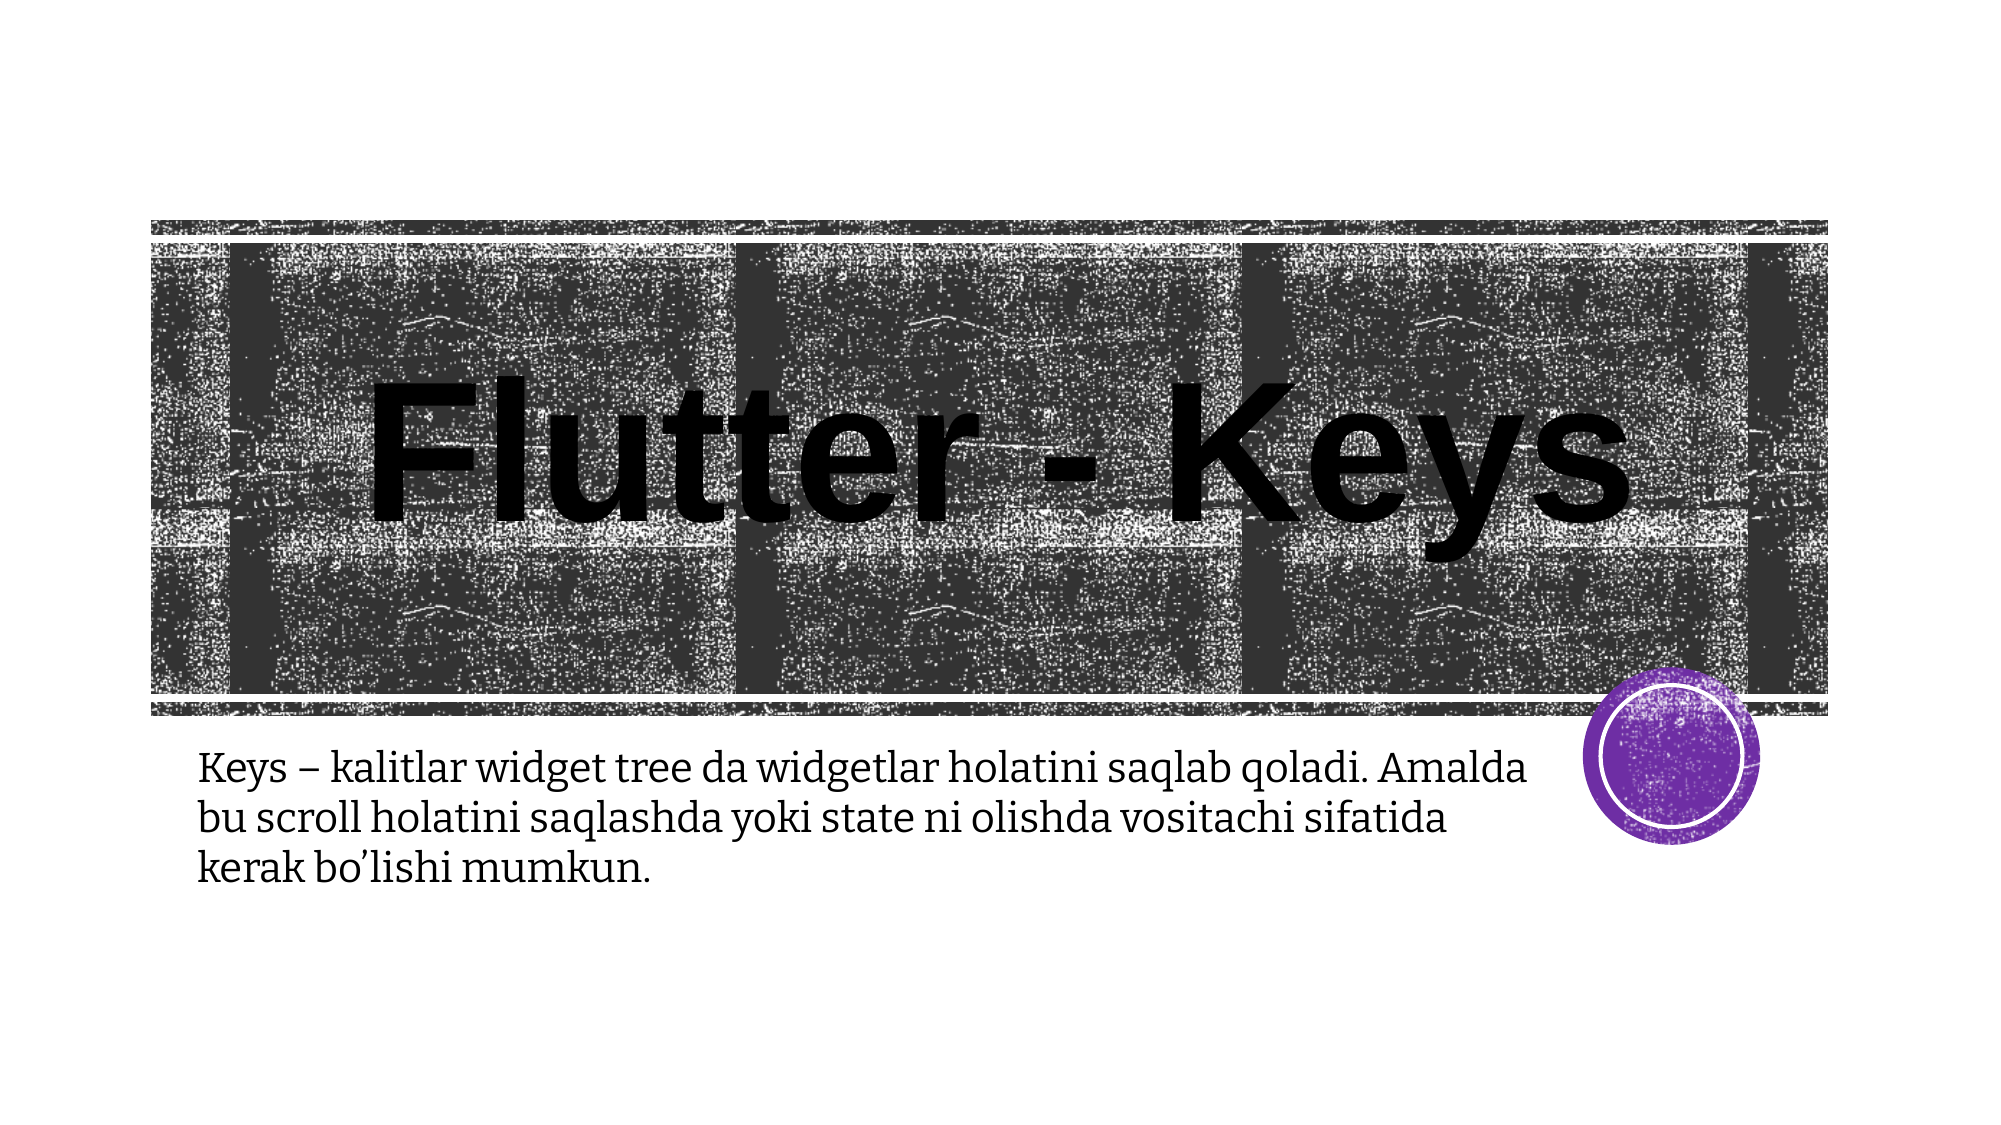

# Flutter - Keys
Keys – kalitlar widget tree da widgetlar holatini saqlab qoladi. Amalda bu scroll holatini saqlashda yoki state ni olishda vositachi sifatida kerak bo’lishi mumkun.